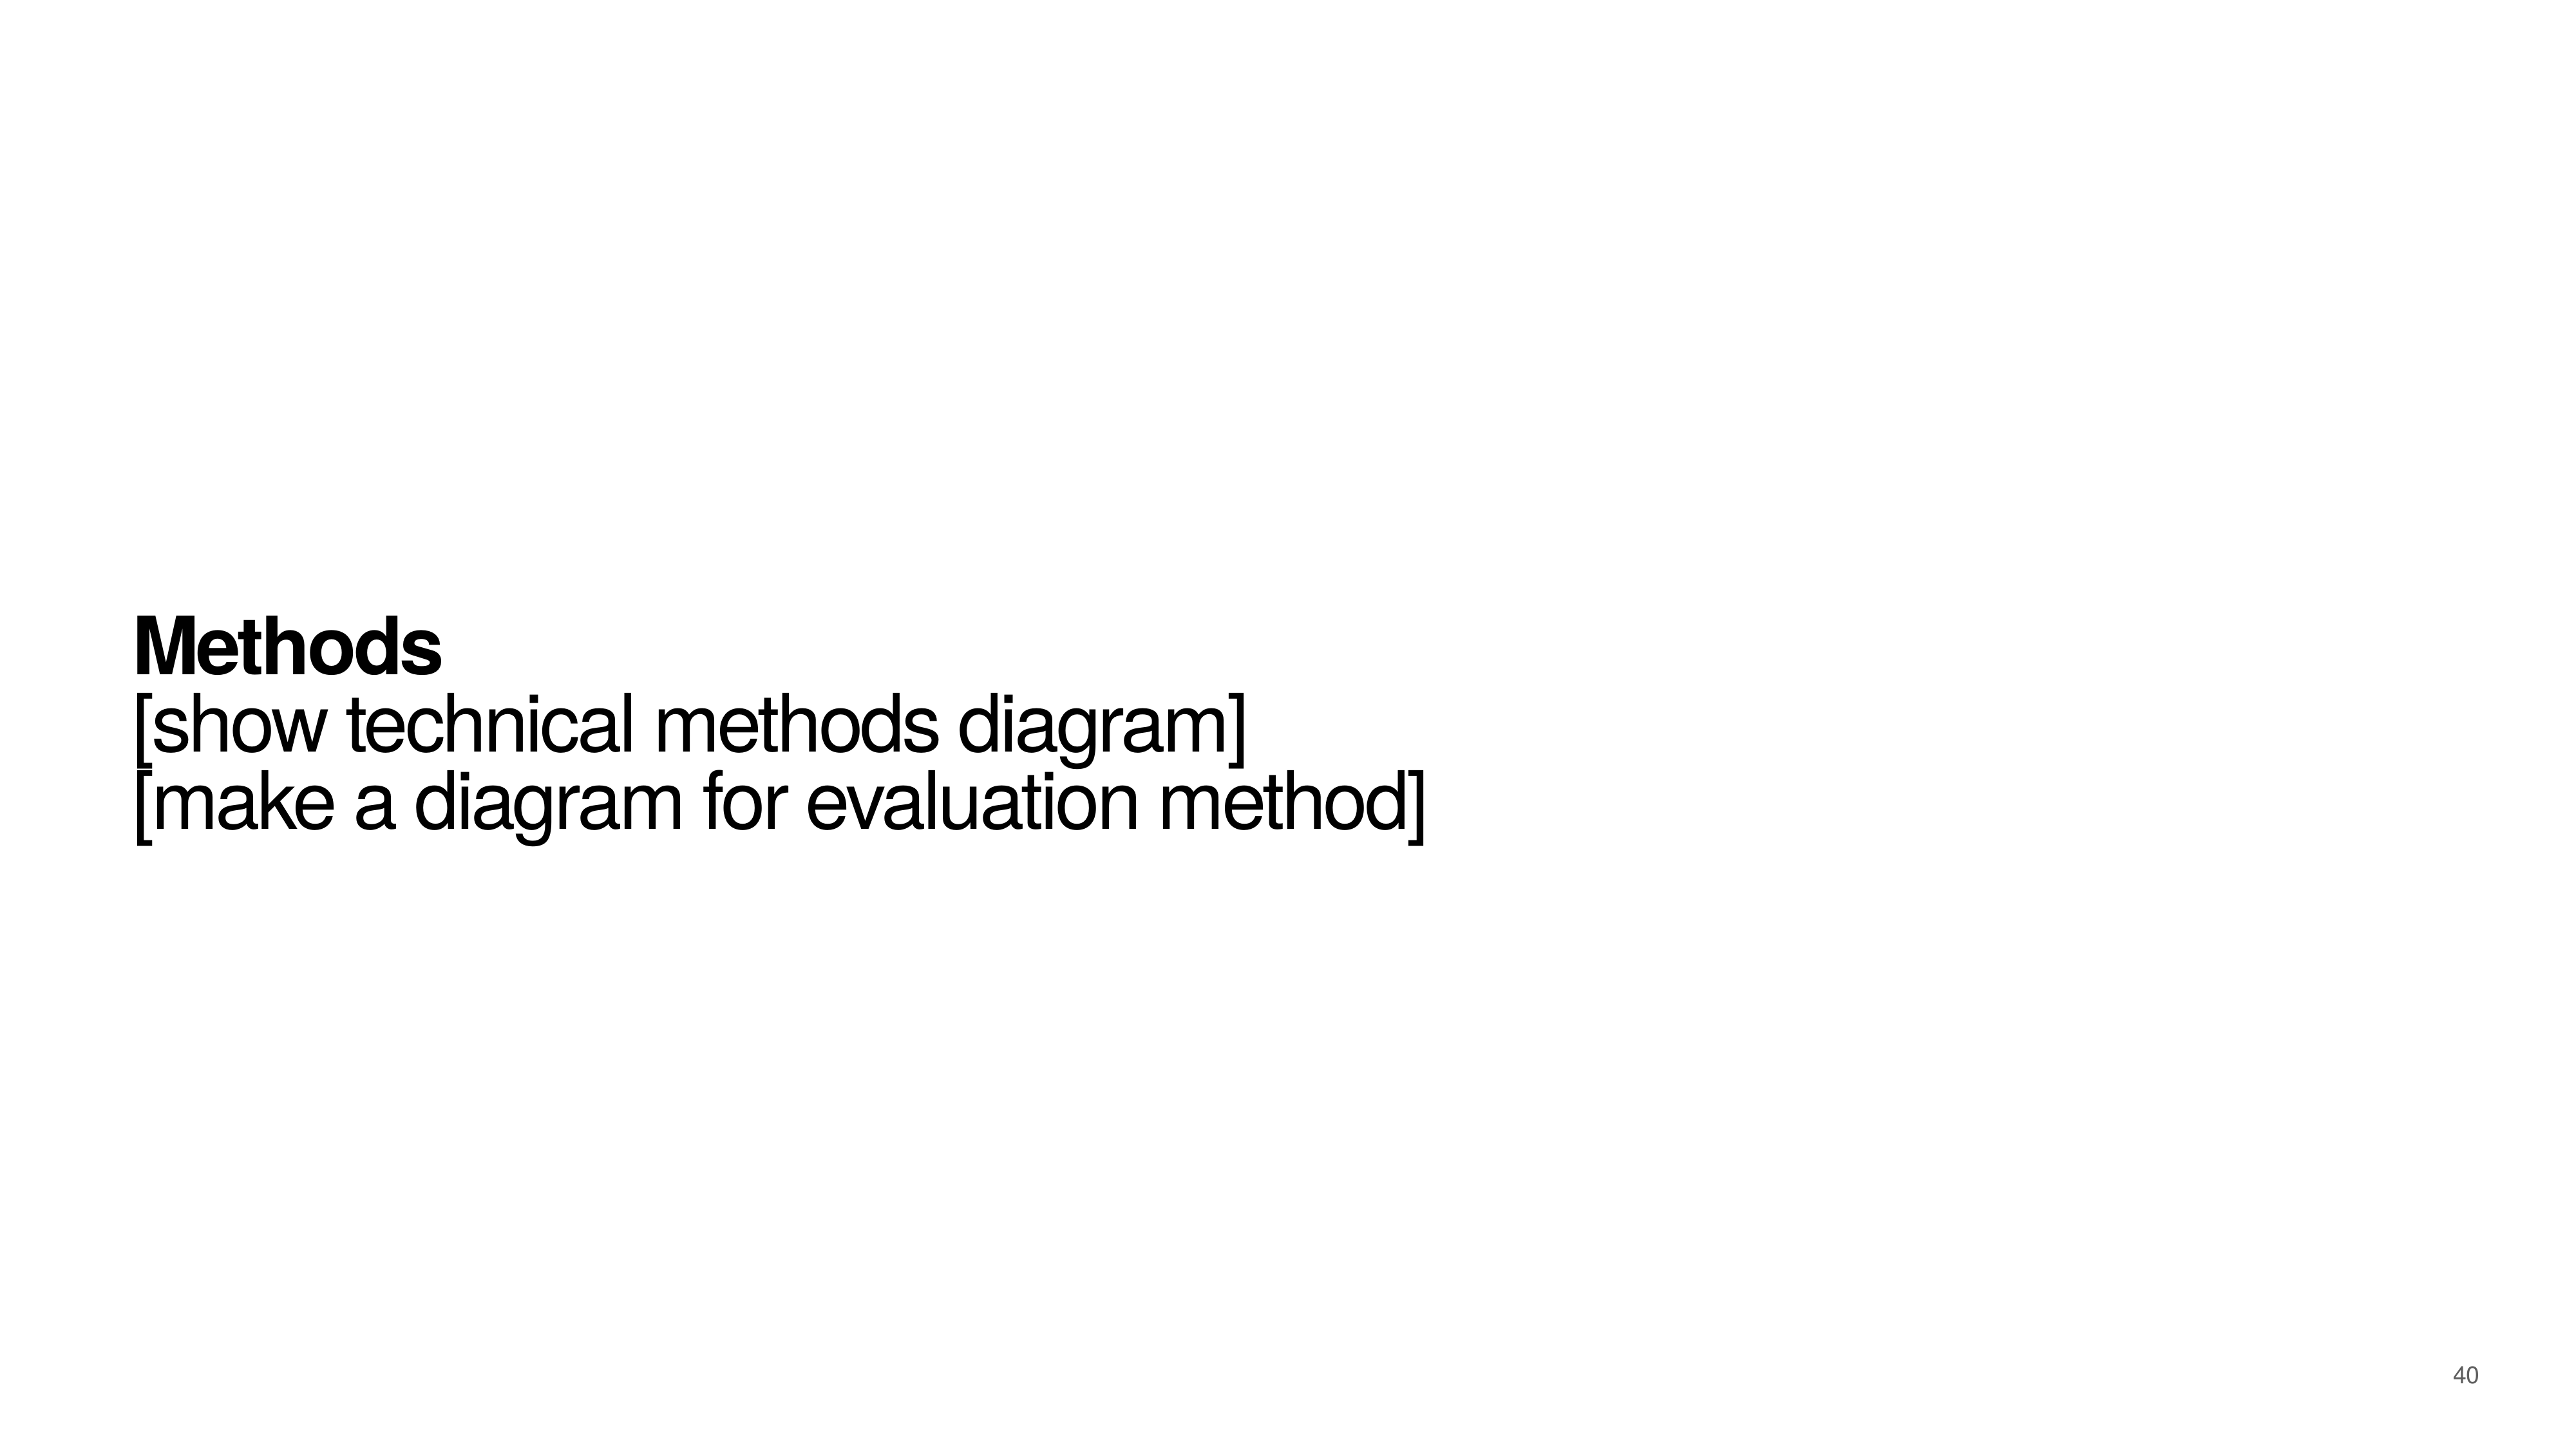

# Methods [show technical methods diagram] [make a diagram for evaluation method]
40